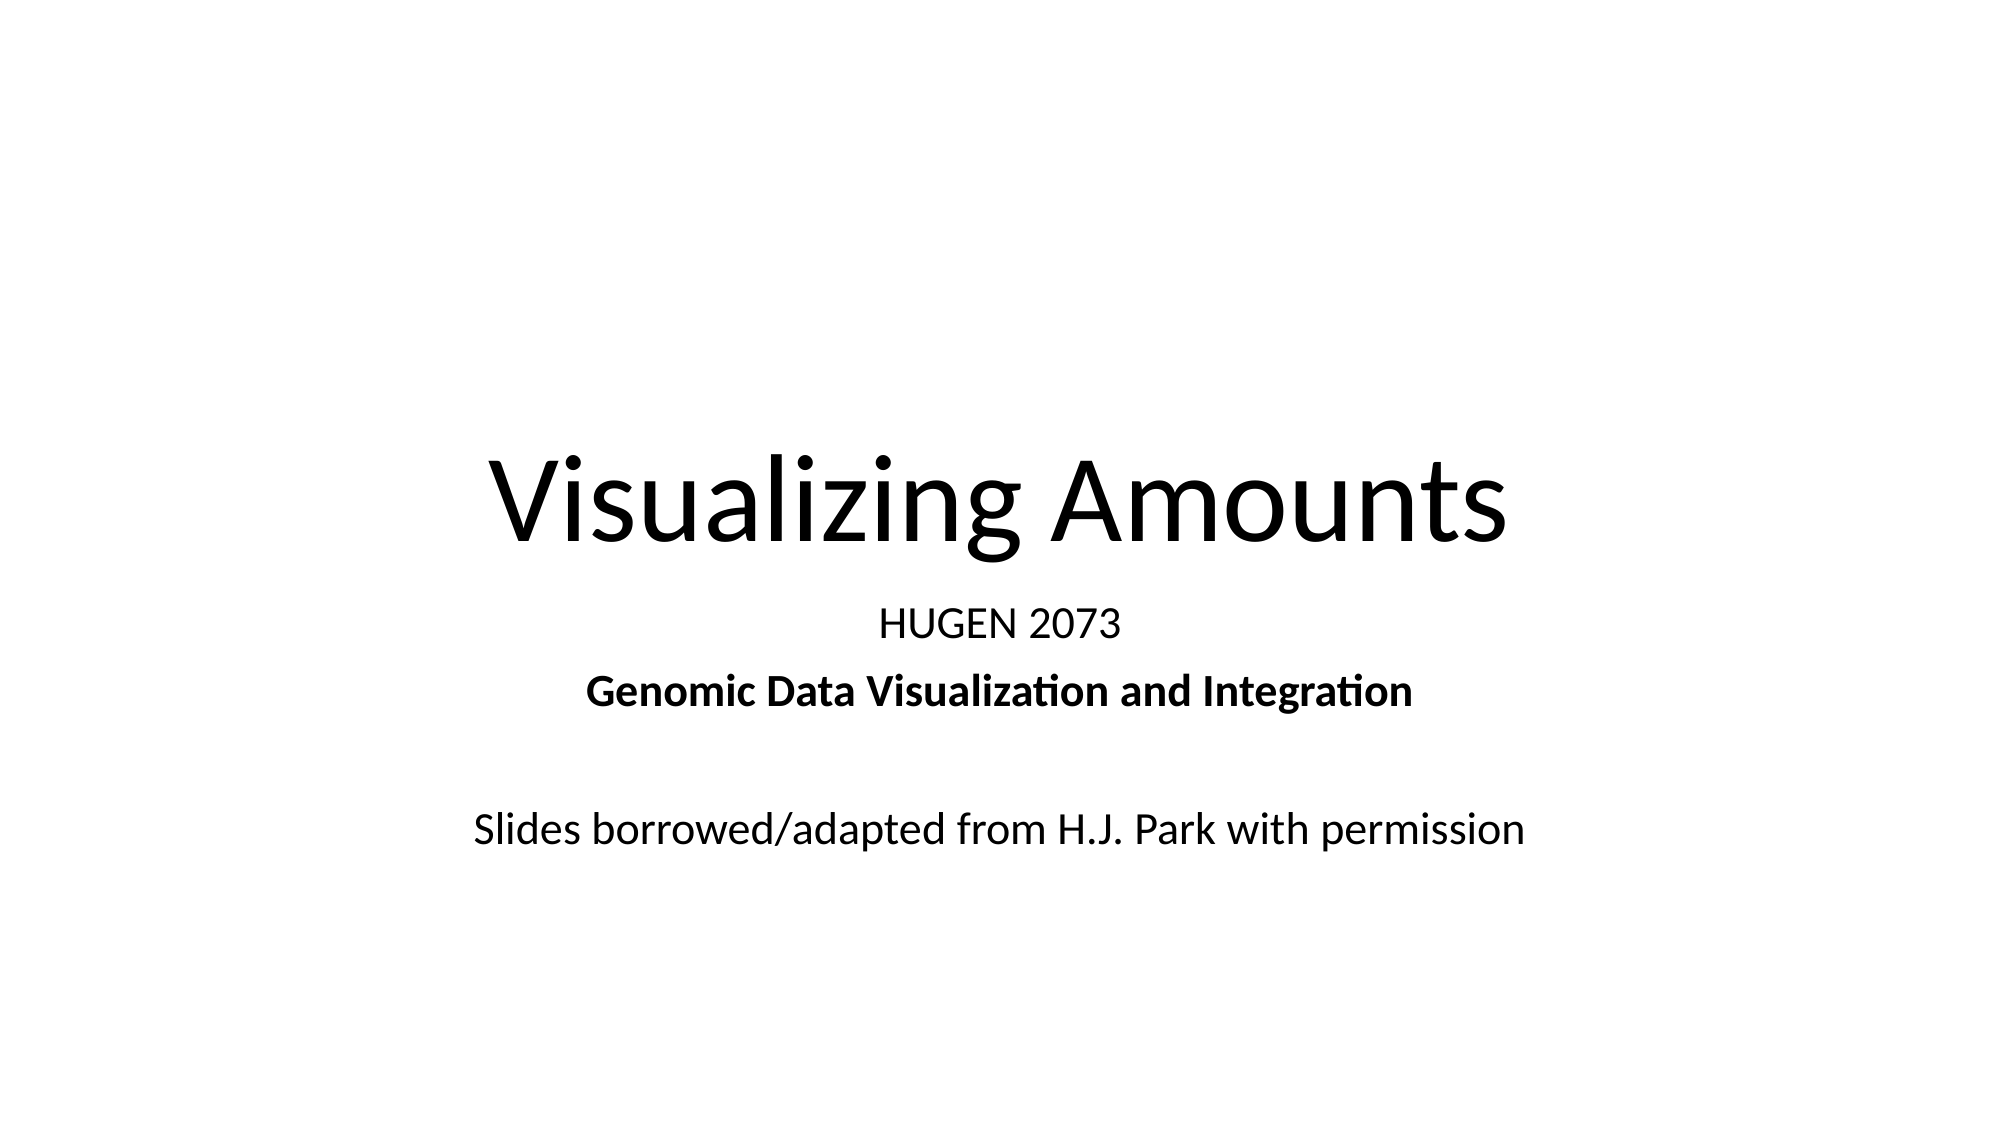

# Visualizing Amounts
HUGEN 2073
Genomic Data Visualization and Integration

Slides borrowed/adapted from H.J. Park with permission